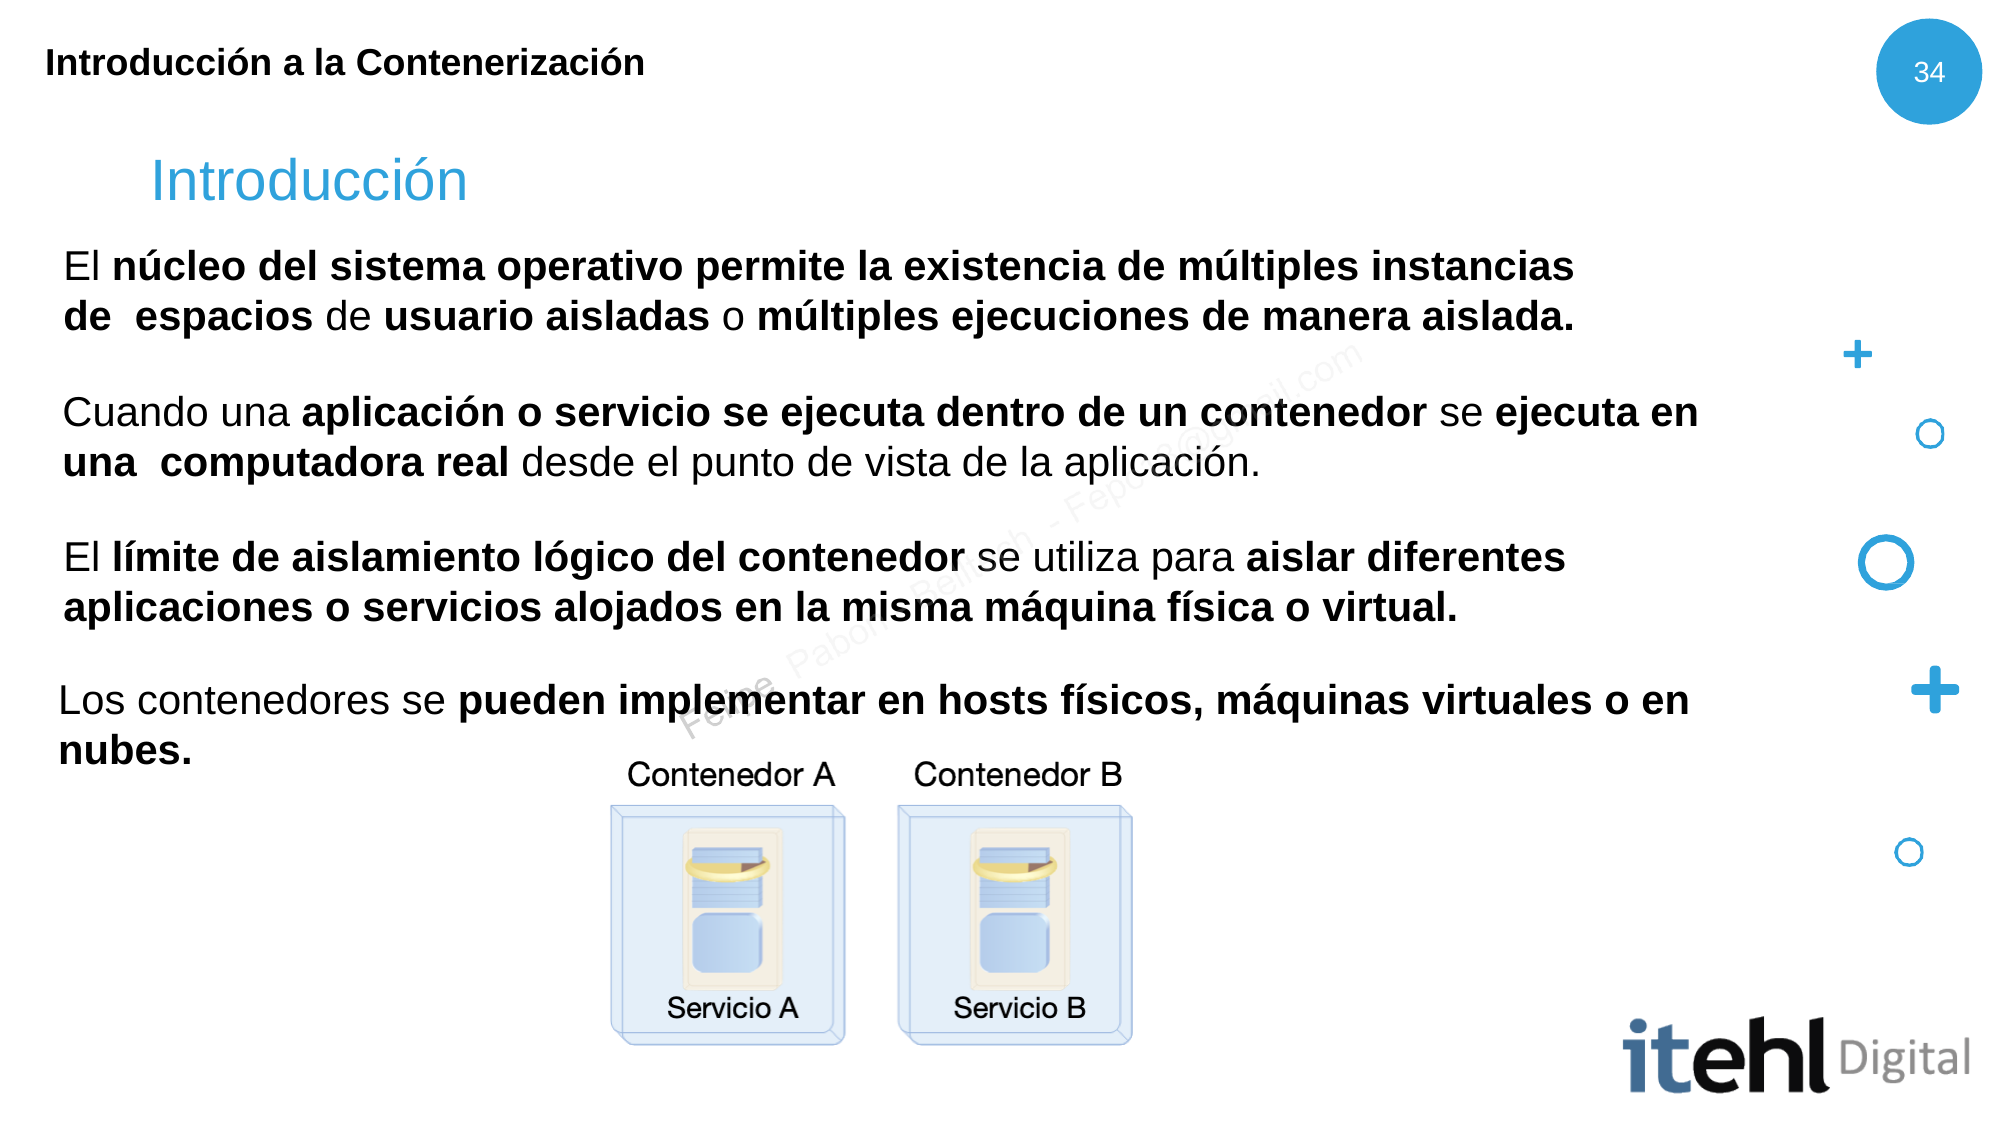

Introducción a la Contenerización
34
# Introducción
El núcleo del sistema operativo permite la existencia de múltiples instancias de  espacios de usuario aisladas o múltiples ejecuciones de manera aislada.

Cuando una aplicación o servicio se ejecuta dentro de un contenedor se ejecuta en una  computadora real desde el punto de vista de la aplicación.

El límite de aislamiento lógico del contenedor se utiliza para aislar diferentes
aplicaciones o servicios alojados en la misma máquina física o virtual.

Los contenedores se pueden implementar en hosts físicos, máquinas virtuales o en nubes.